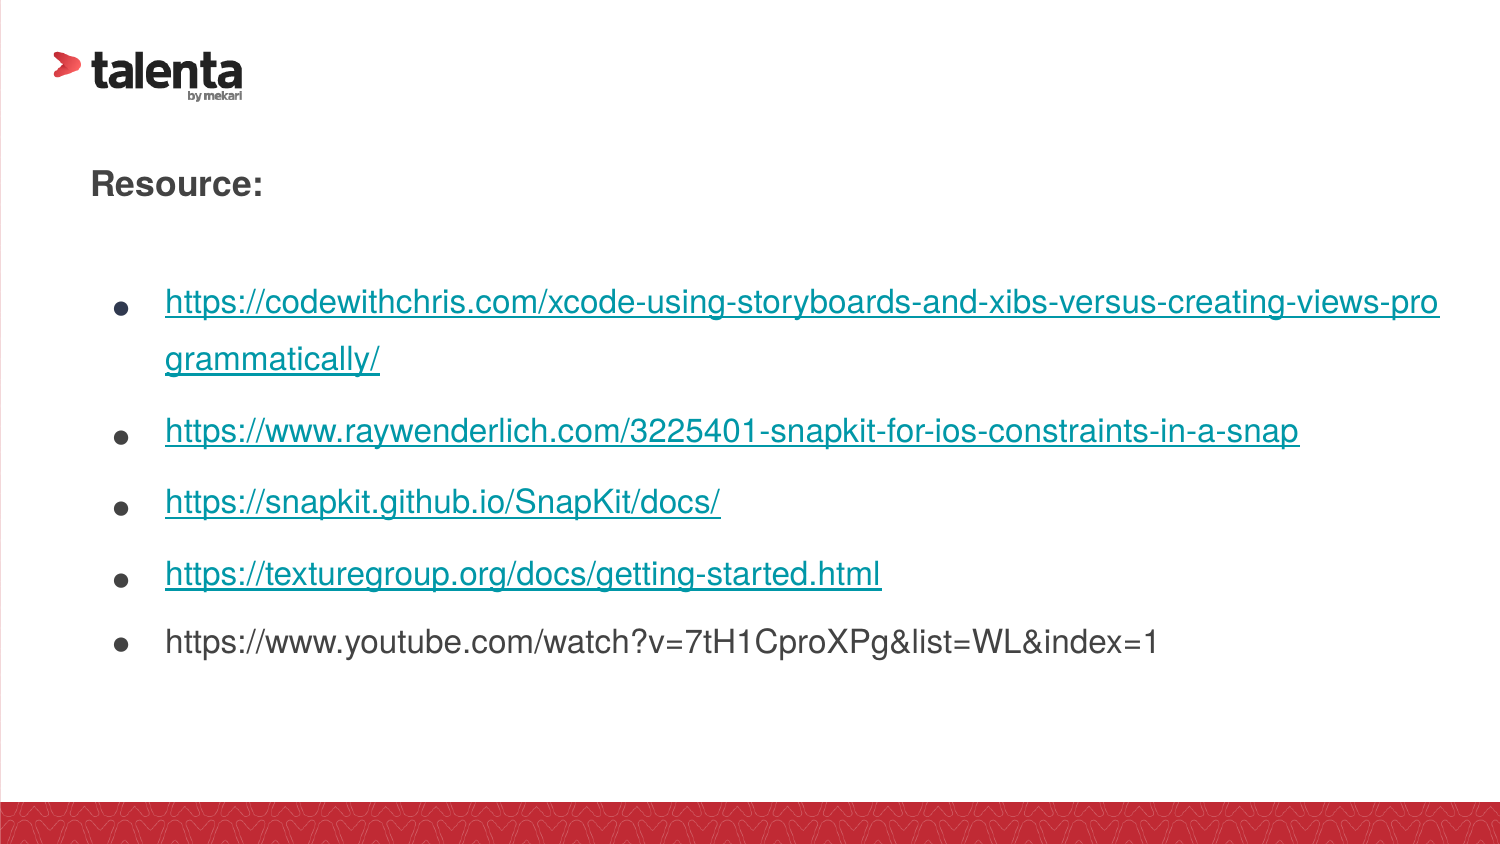

# Resource:
https://codewithchris.com/xcode-using-storyboards-and-xibs-versus-creating-views-programmatically/
https://www.raywenderlich.com/3225401-snapkit-for-ios-constraints-in-a-snap
https://snapkit.github.io/SnapKit/docs/
https://texturegroup.org/docs/getting-started.html
https://www.youtube.com/watch?v=7tH1CproXPg&list=WL&index=1